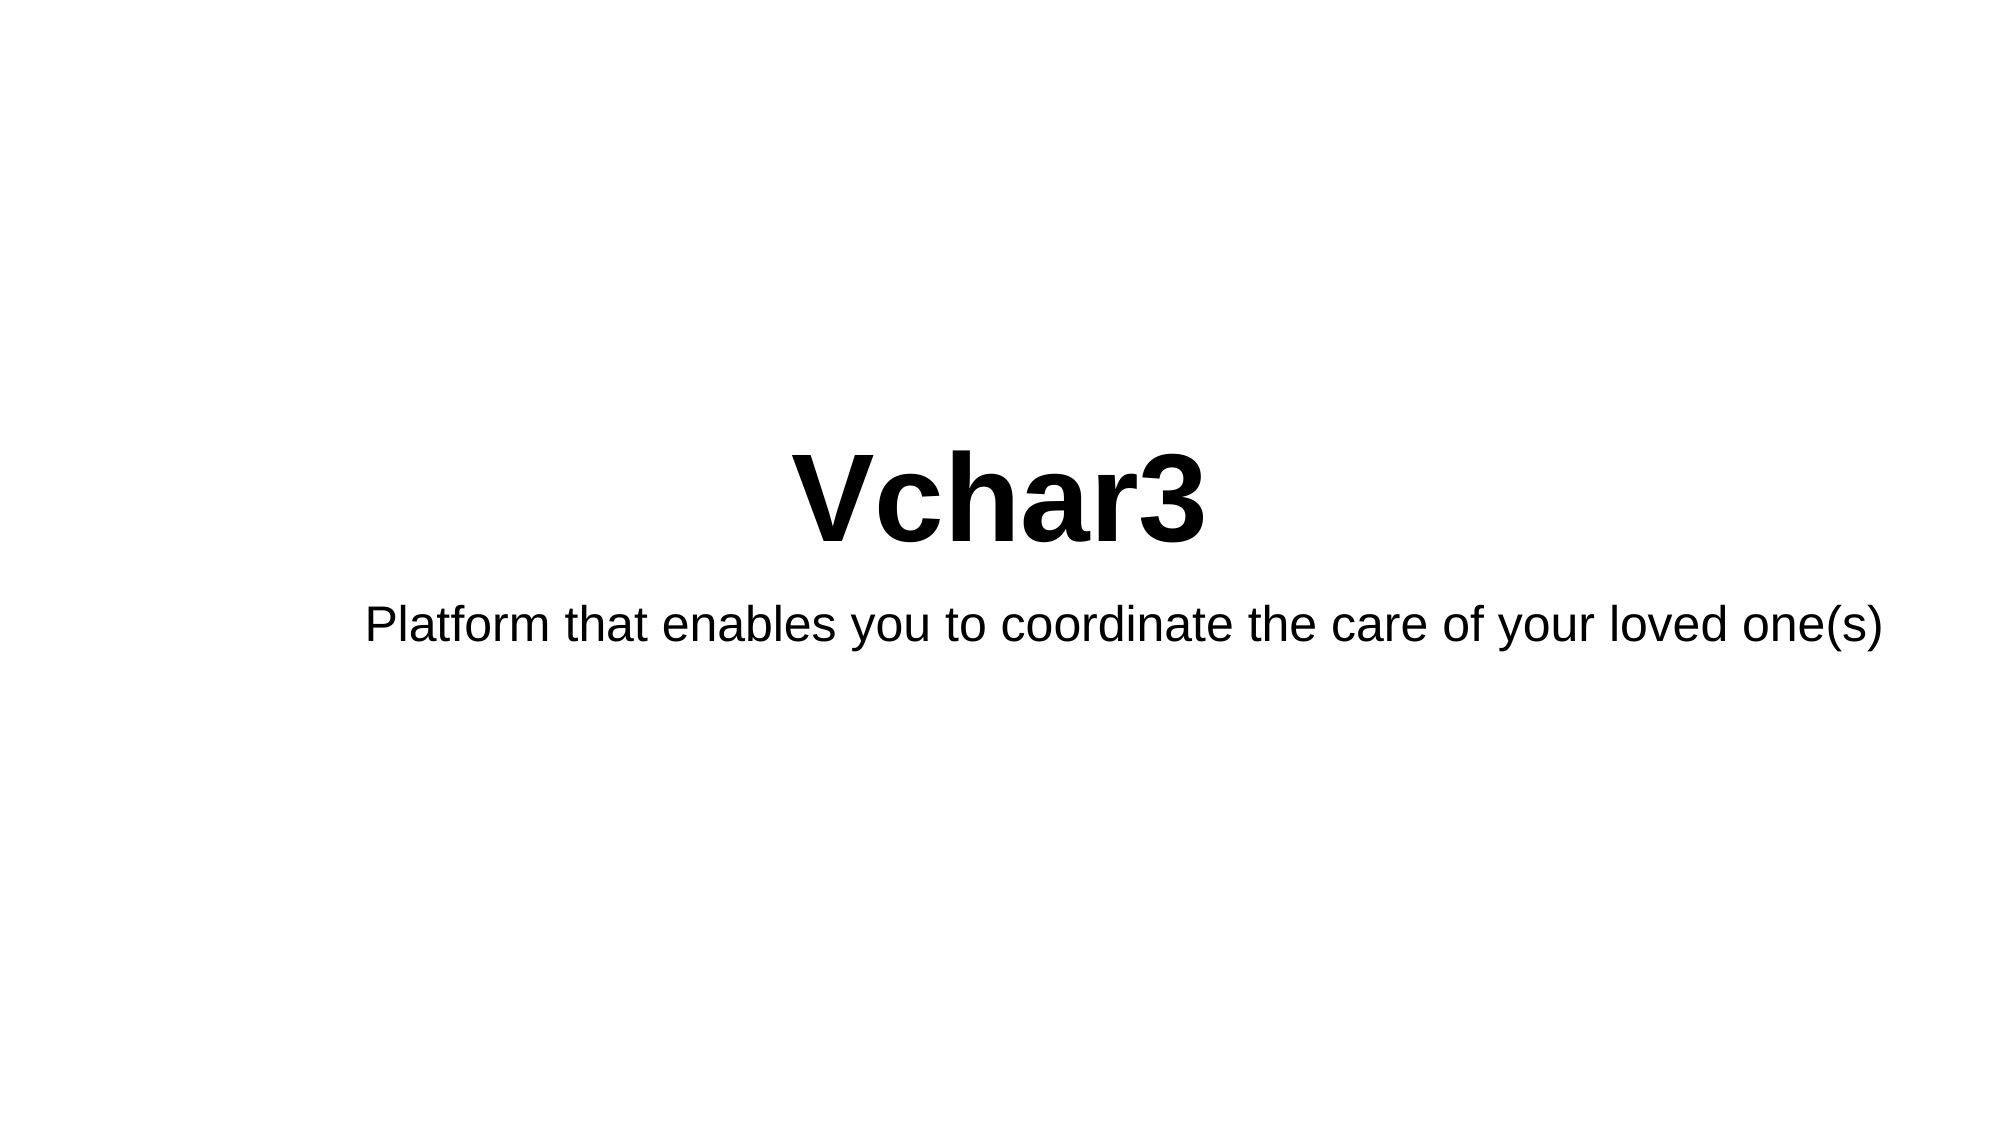

# Vchar3
Platform that enables you to coordinate the care of your loved one(s)